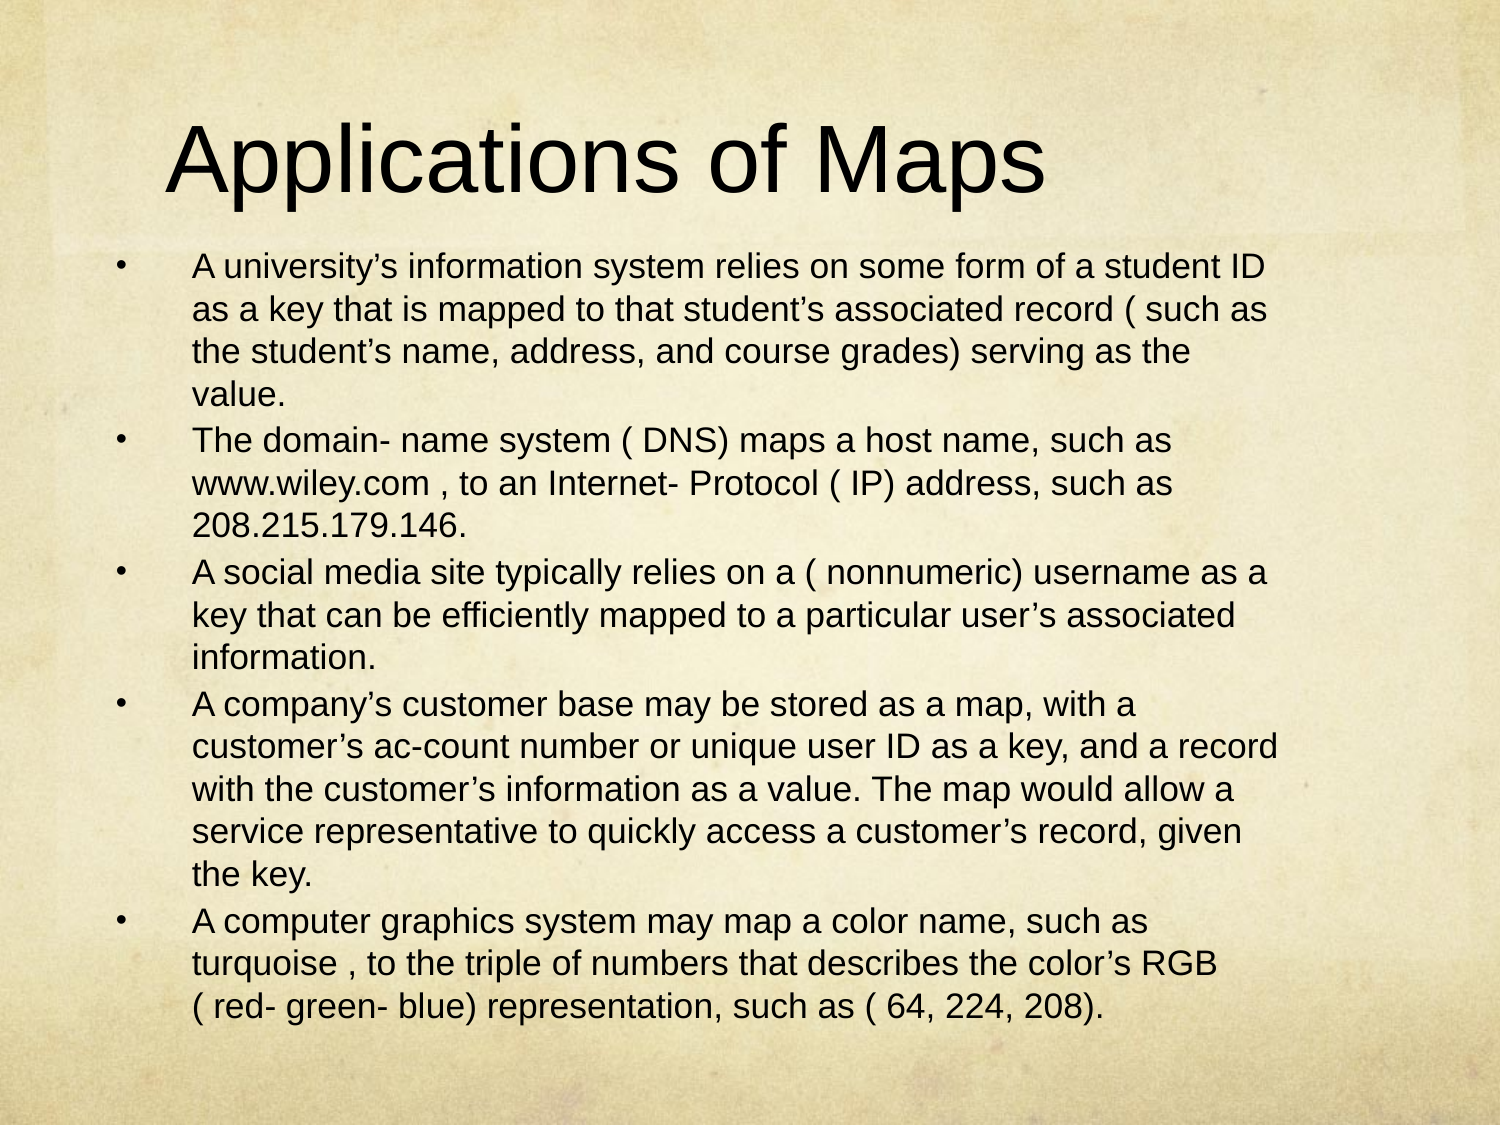

# Applications of Maps
A university’s information system relies on some form of a student ID as a key that is mapped to that student’s associated record ( such as the student’s name, address, and course grades) serving as the value.
The domain- name system ( DNS) maps a host name, such as www.wiley.com , to an Internet- Protocol ( IP) address, such as 208.215.179.146.
A social media site typically relies on a ( nonnumeric) username as a key that can be efficiently mapped to a particular user’s associated information.
A company’s customer base may be stored as a map, with a customer’s ac-count number or unique user ID as a key, and a record with the customer’s information as a value. The map would allow a service representative to quickly access a customer’s record, given the key.
A computer graphics system may map a color name, such as turquoise , to the triple of numbers that describes the color’s RGB ( red- green- blue) representation, such as ( 64, 224, 208).